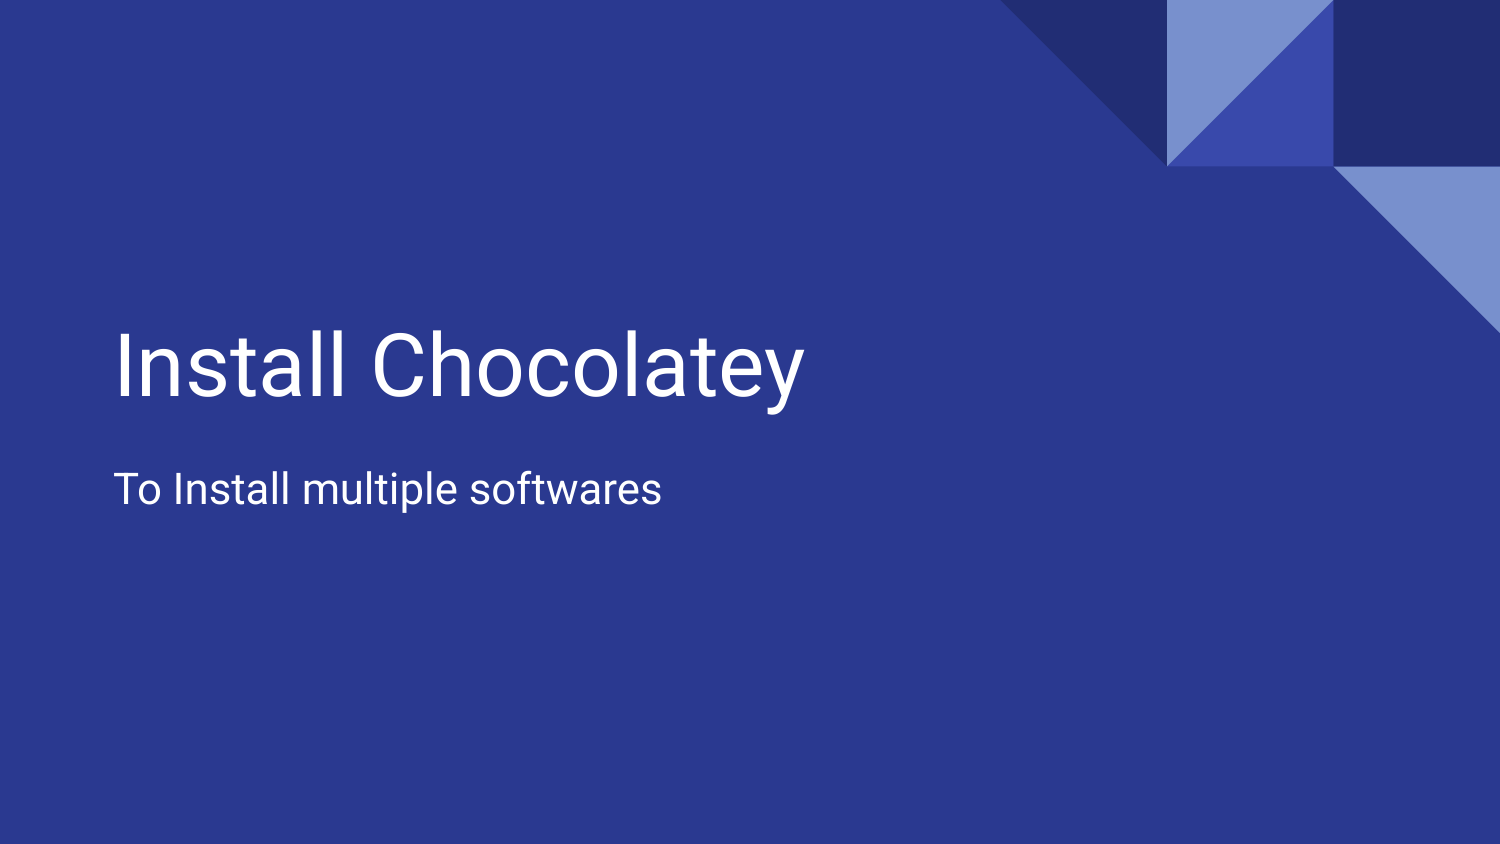

# Install Chocolatey
To Install multiple softwares